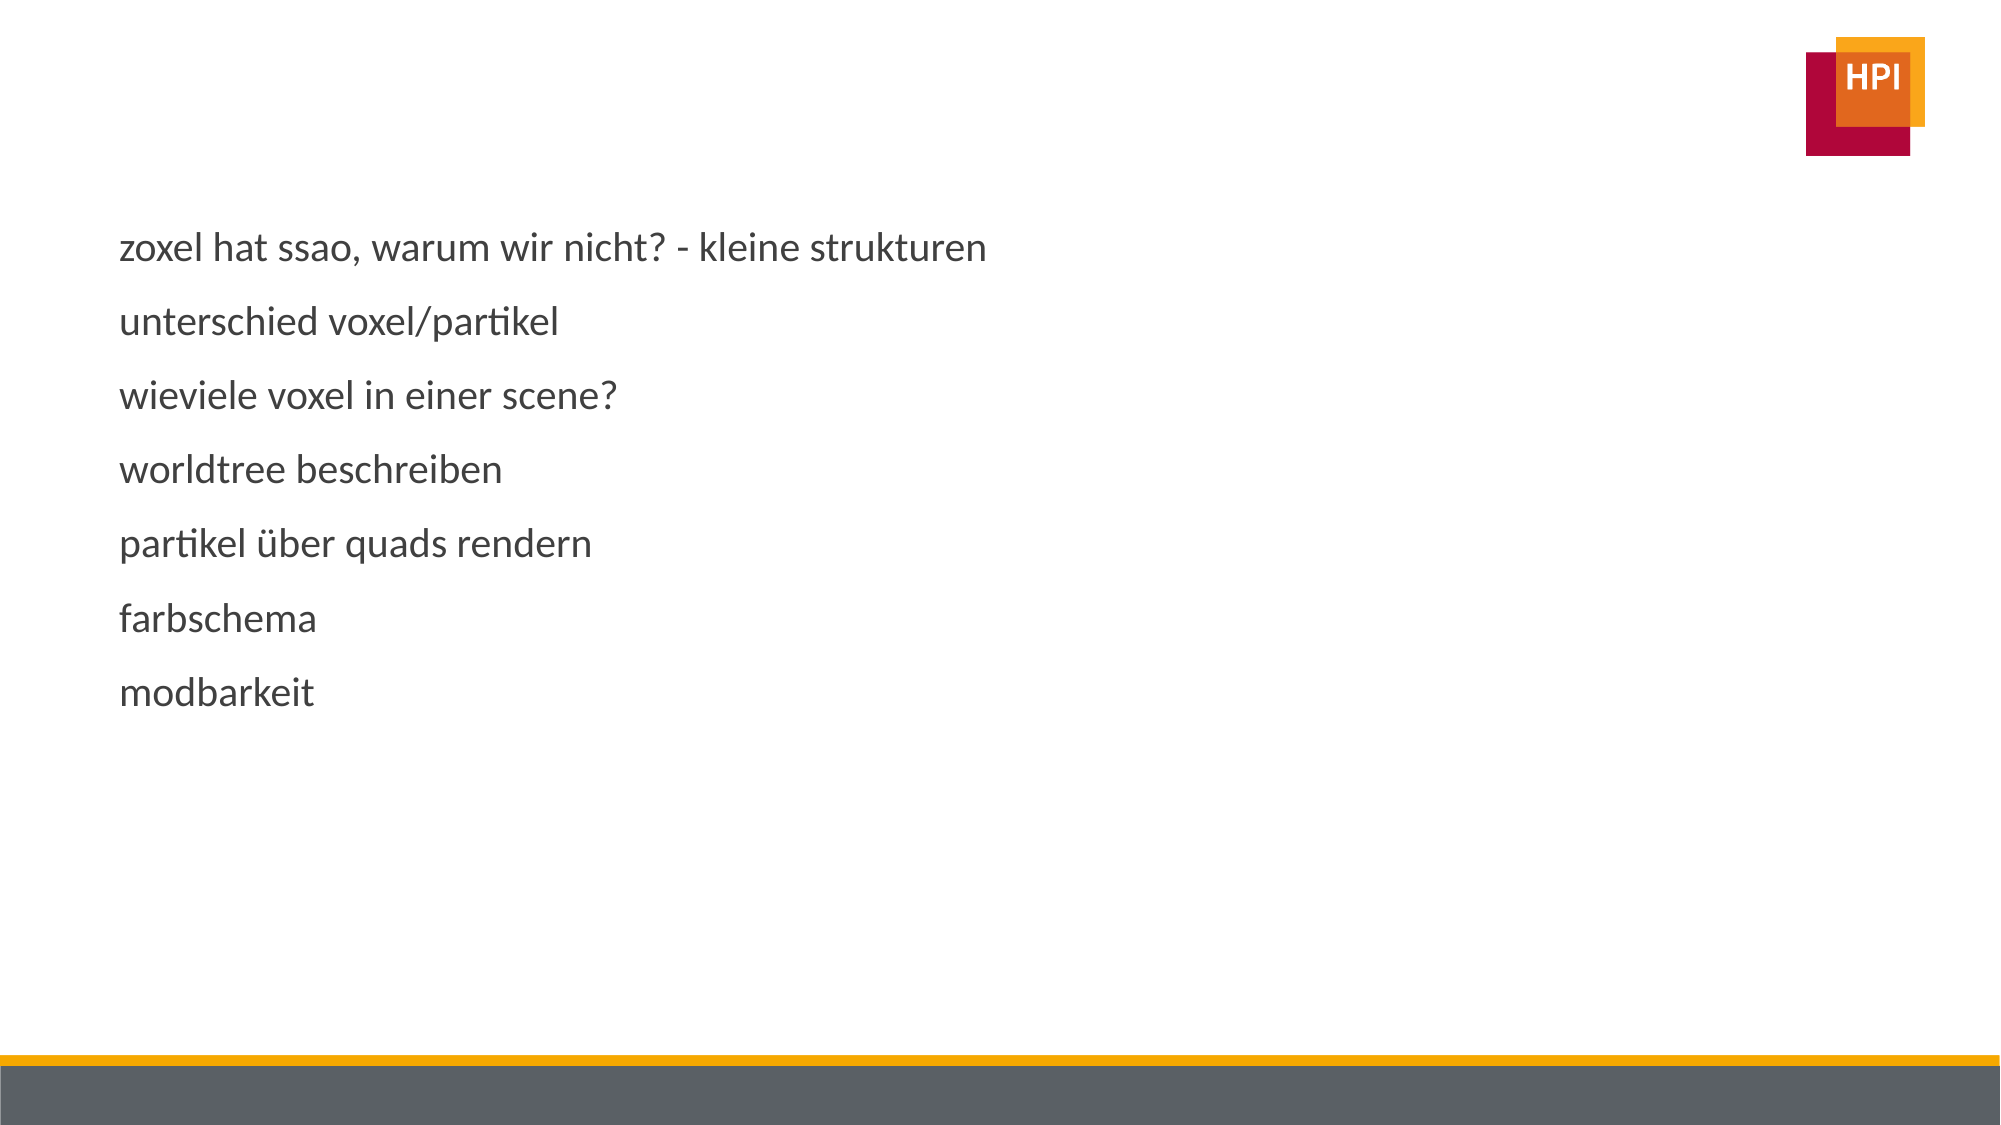

#
zoxel hat ssao, warum wir nicht? - kleine strukturen
unterschied voxel/partikel
wieviele voxel in einer scene?
worldtree beschreiben
partikel über quads rendern
farbschema
modbarkeit